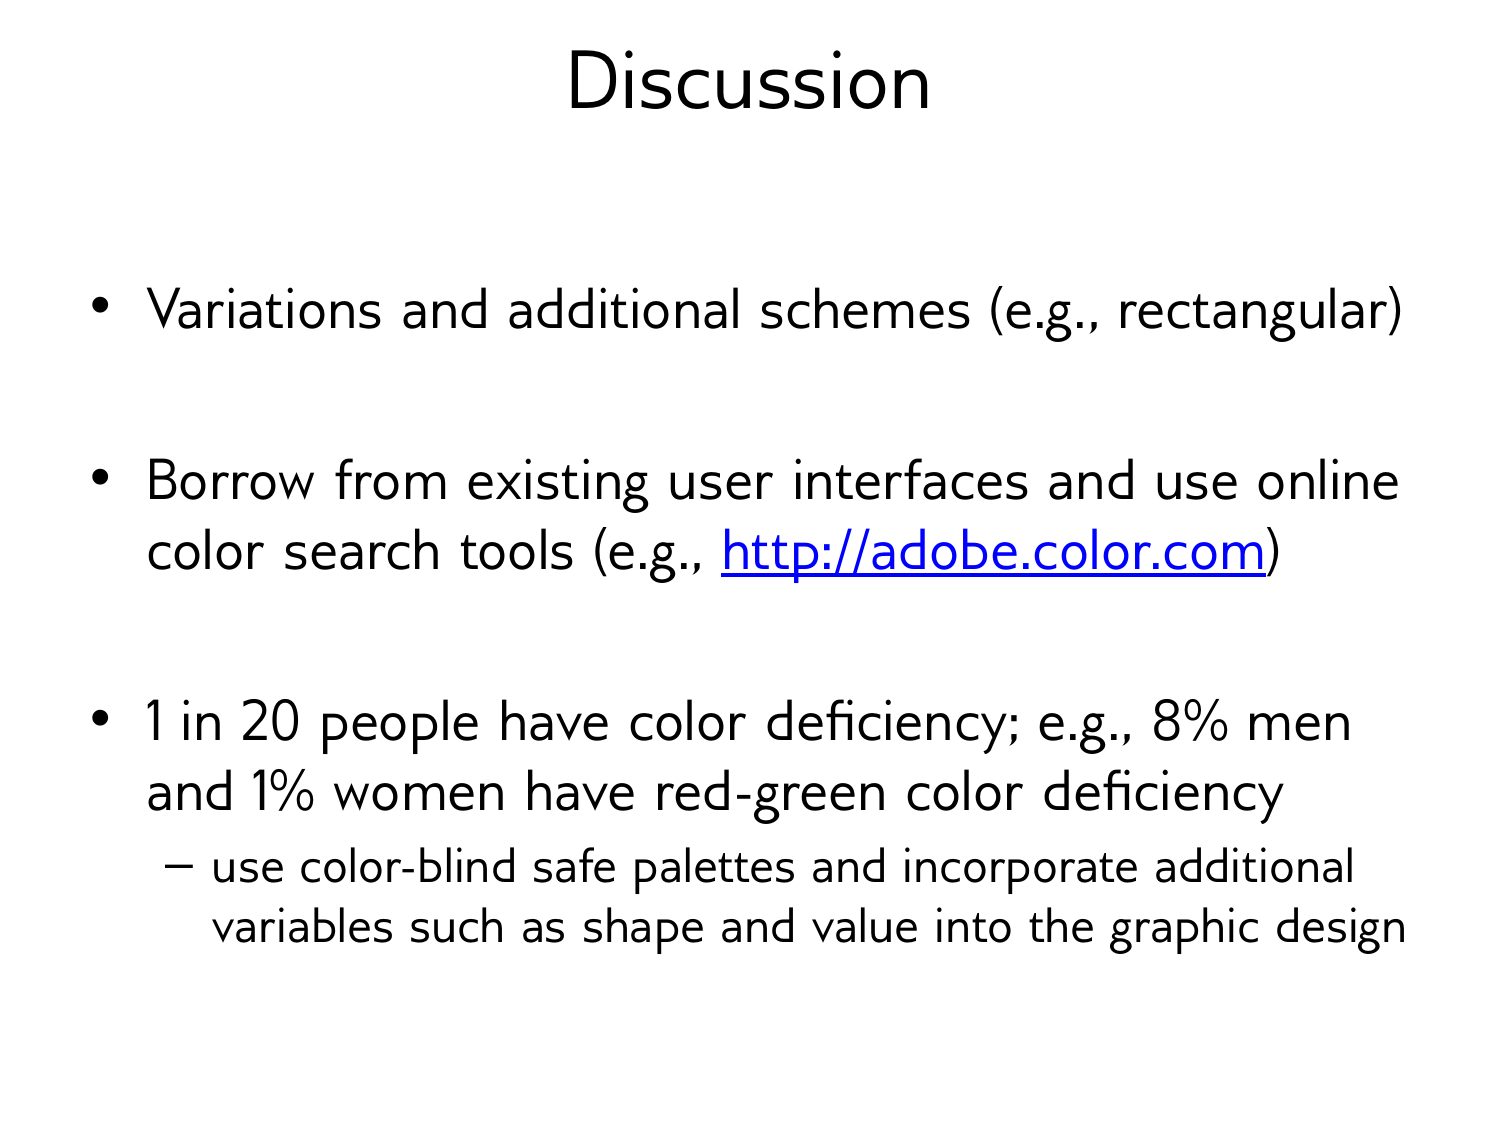

# Discussion
Variations and additional schemes (e.g., rectangular)

Borrow from existing user interfaces and use online color search tools (e.g., http://adobe.color.com)

1 in 20 people have color deficiency; e.g., 8% men and 1% women have red-green color deficiency
use color-blind safe palettes and incorporate additional variables such as shape and value into the graphic design